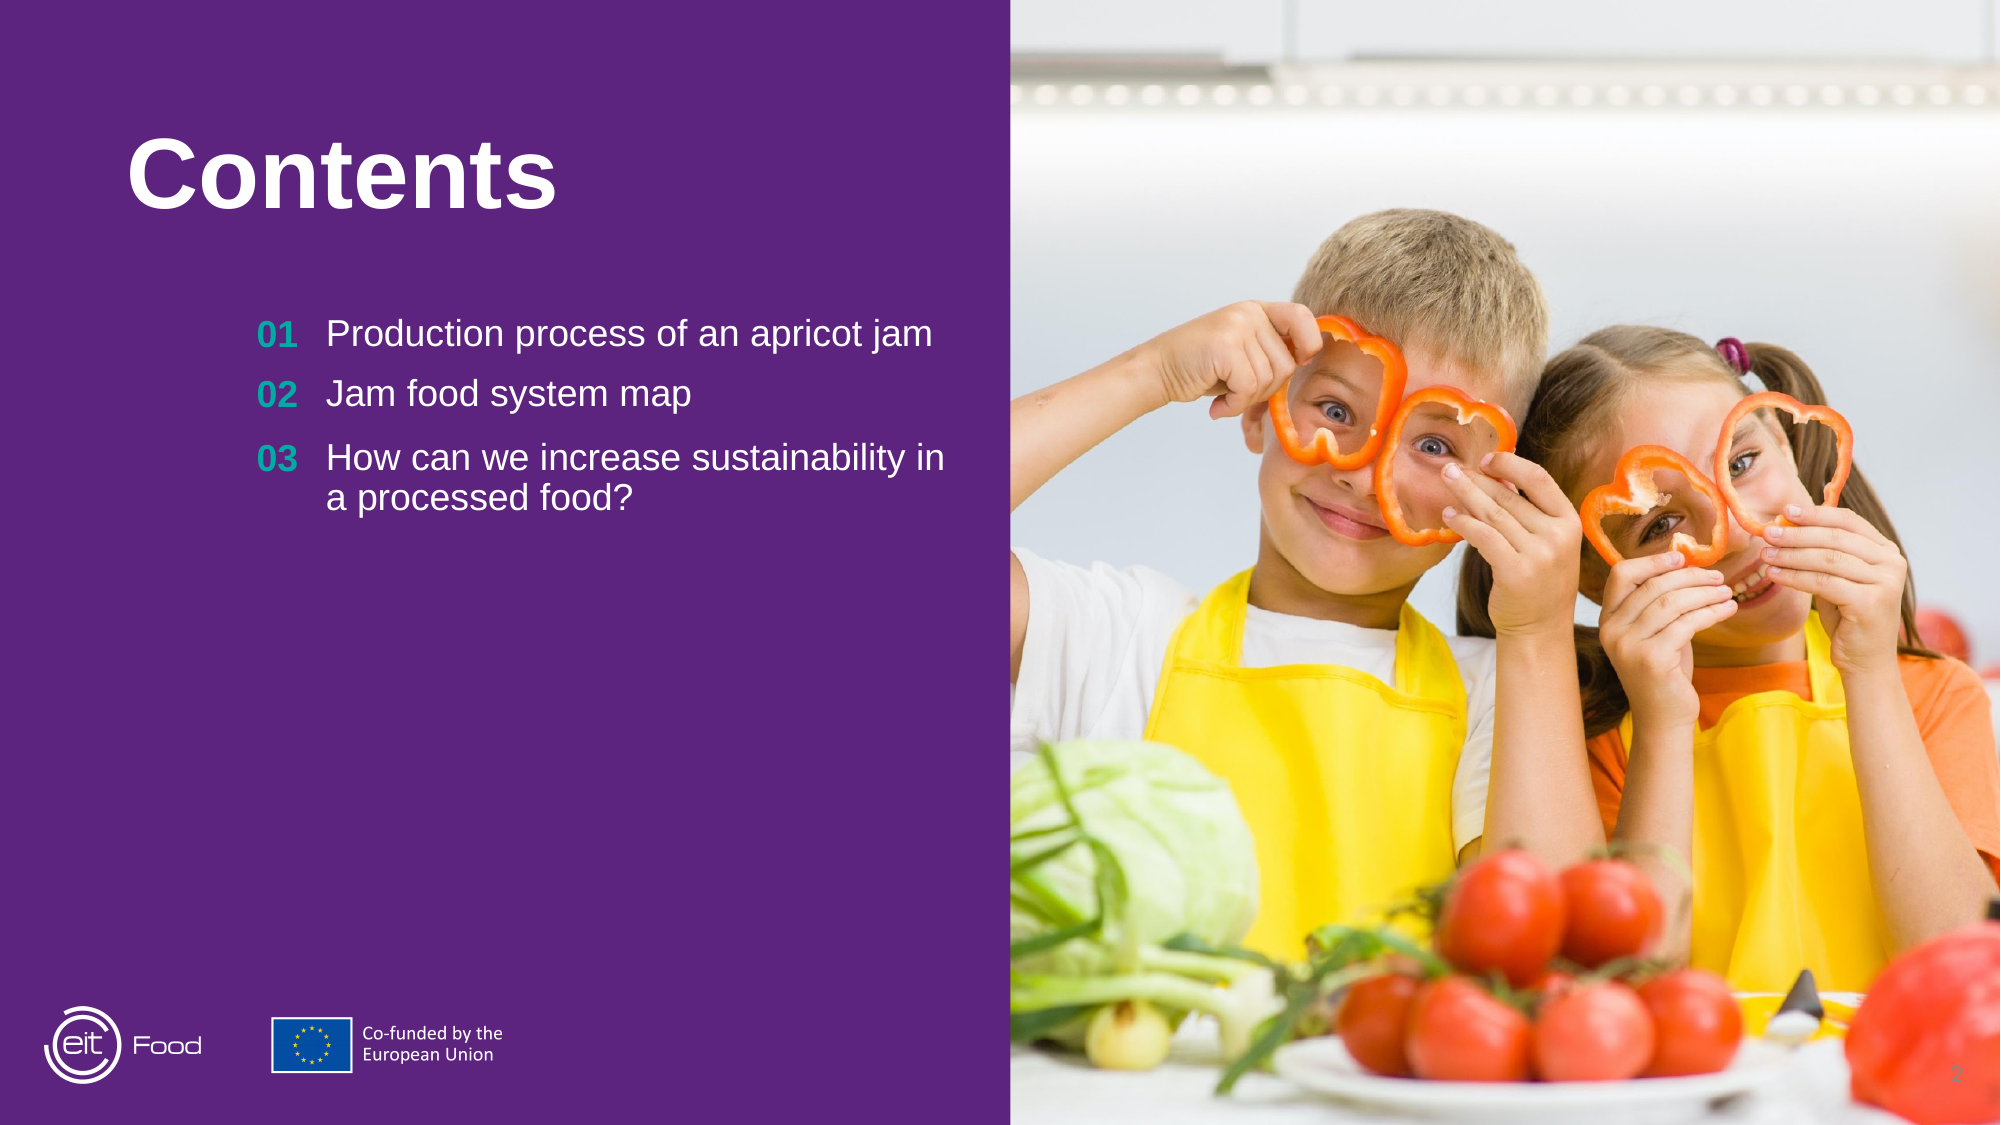

Production process of an apricot jam
01
Jam food system map
02
How can we increase sustainability in a processed food?
03
2